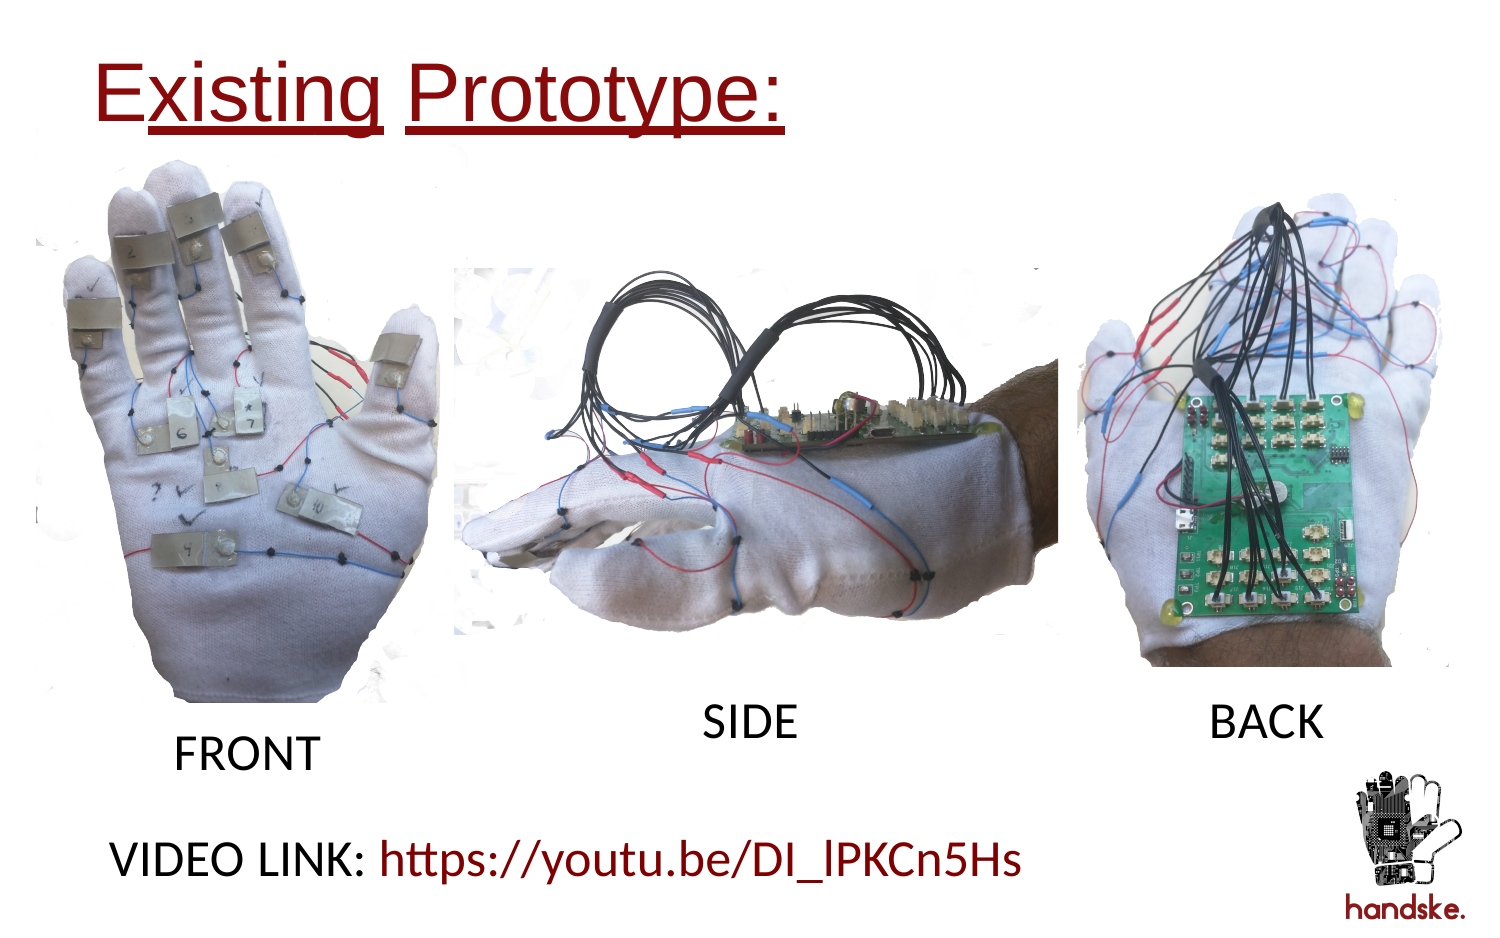

# Existing	Prototype:

SIDE
BACK
FRONT

VIDEO LINK: https://youtu.be/DI_lPKCn5Hs